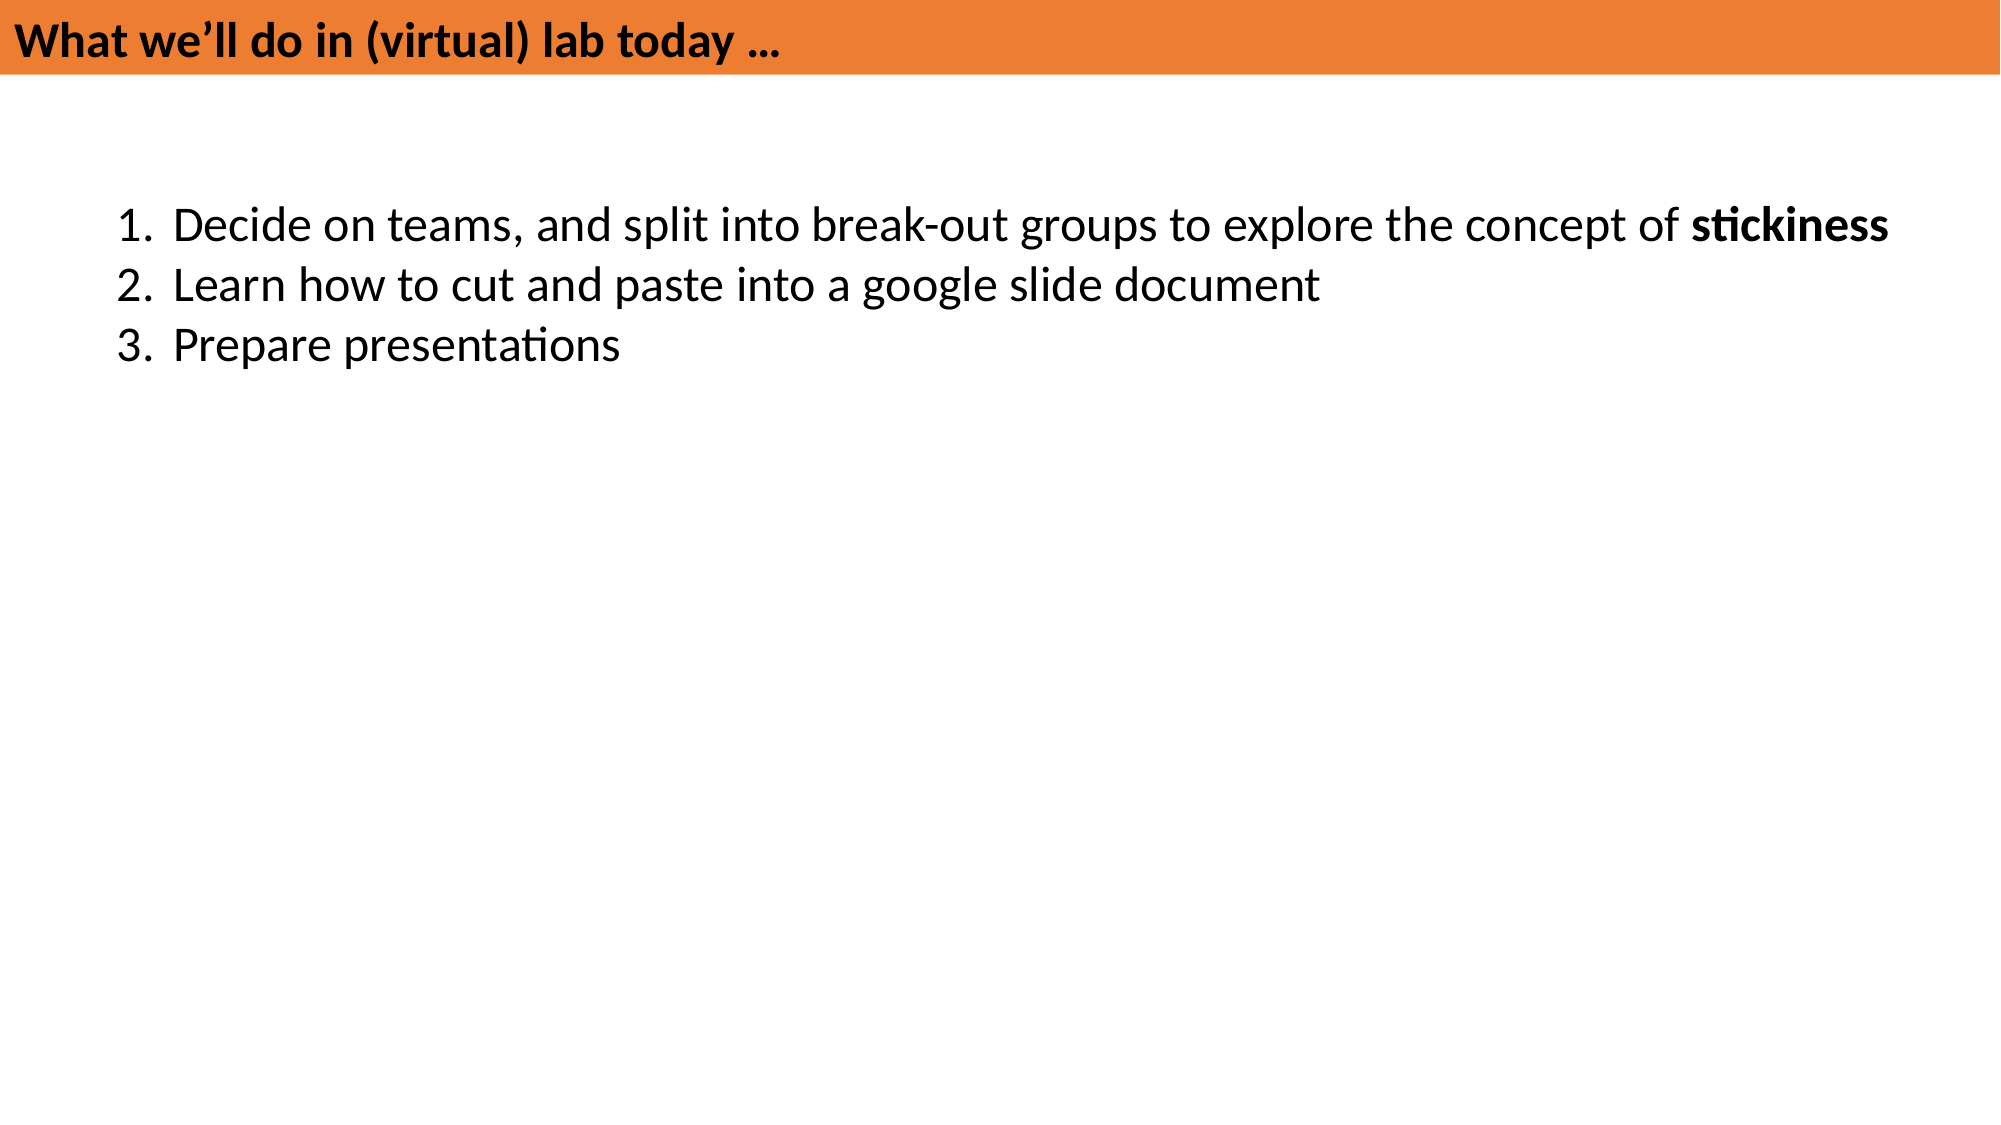

What we’ll do in (virtual) lab today …
Decide on teams, and split into break-out groups to explore the concept of stickiness
Learn how to cut and paste into a google slide document
Prepare presentations